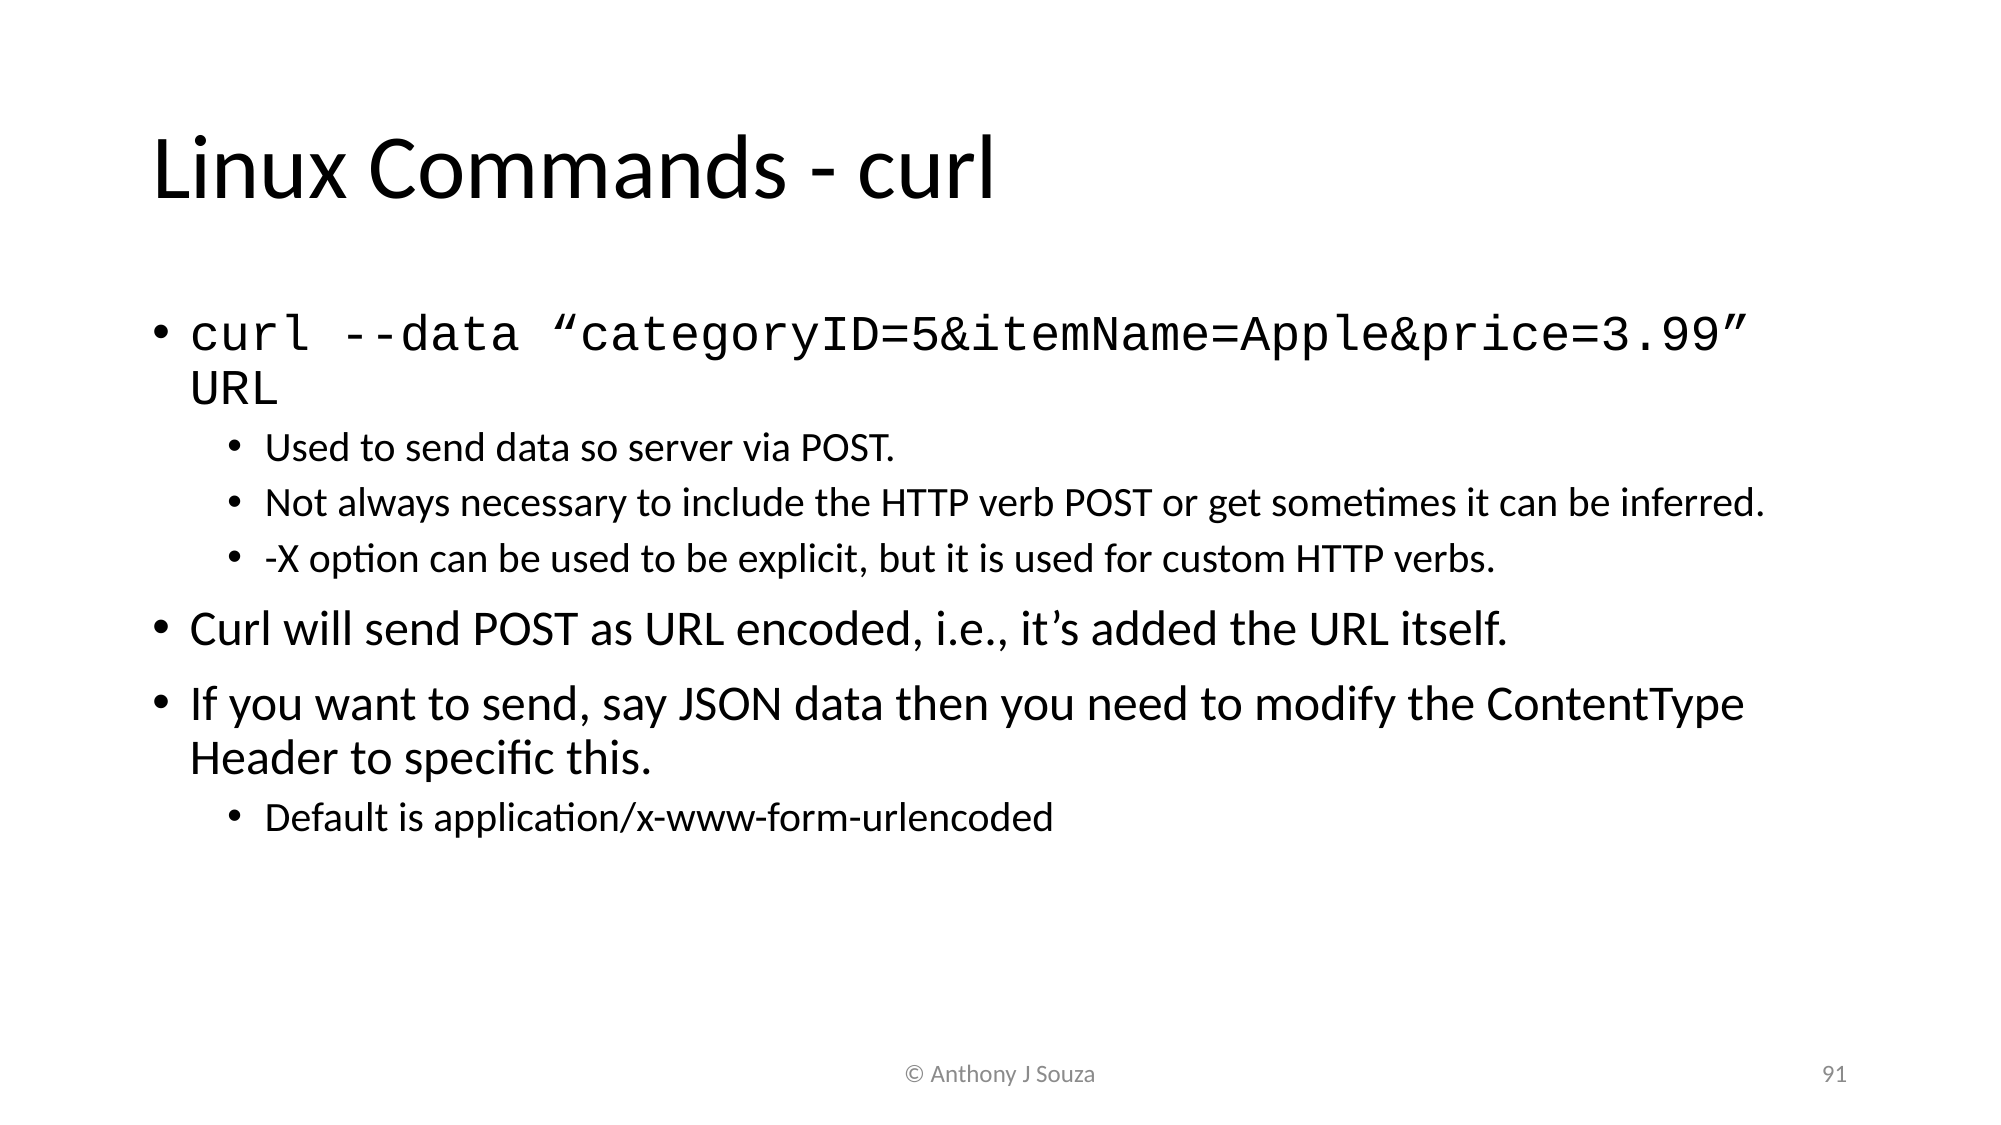

# Linux Commands - curl
curl --data “categoryID=5&itemName=Apple&price=3.99” URL
Used to send data so server via POST.
Not always necessary to include the HTTP verb POST or get sometimes it can be inferred.
-X option can be used to be explicit, but it is used for custom HTTP verbs.
Curl will send POST as URL encoded, i.e., it’s added the URL itself.
If you want to send, say JSON data then you need to modify the ContentType Header to specific this.
Default is application/x-www-form-urlencoded

© Anthony J Souza
91